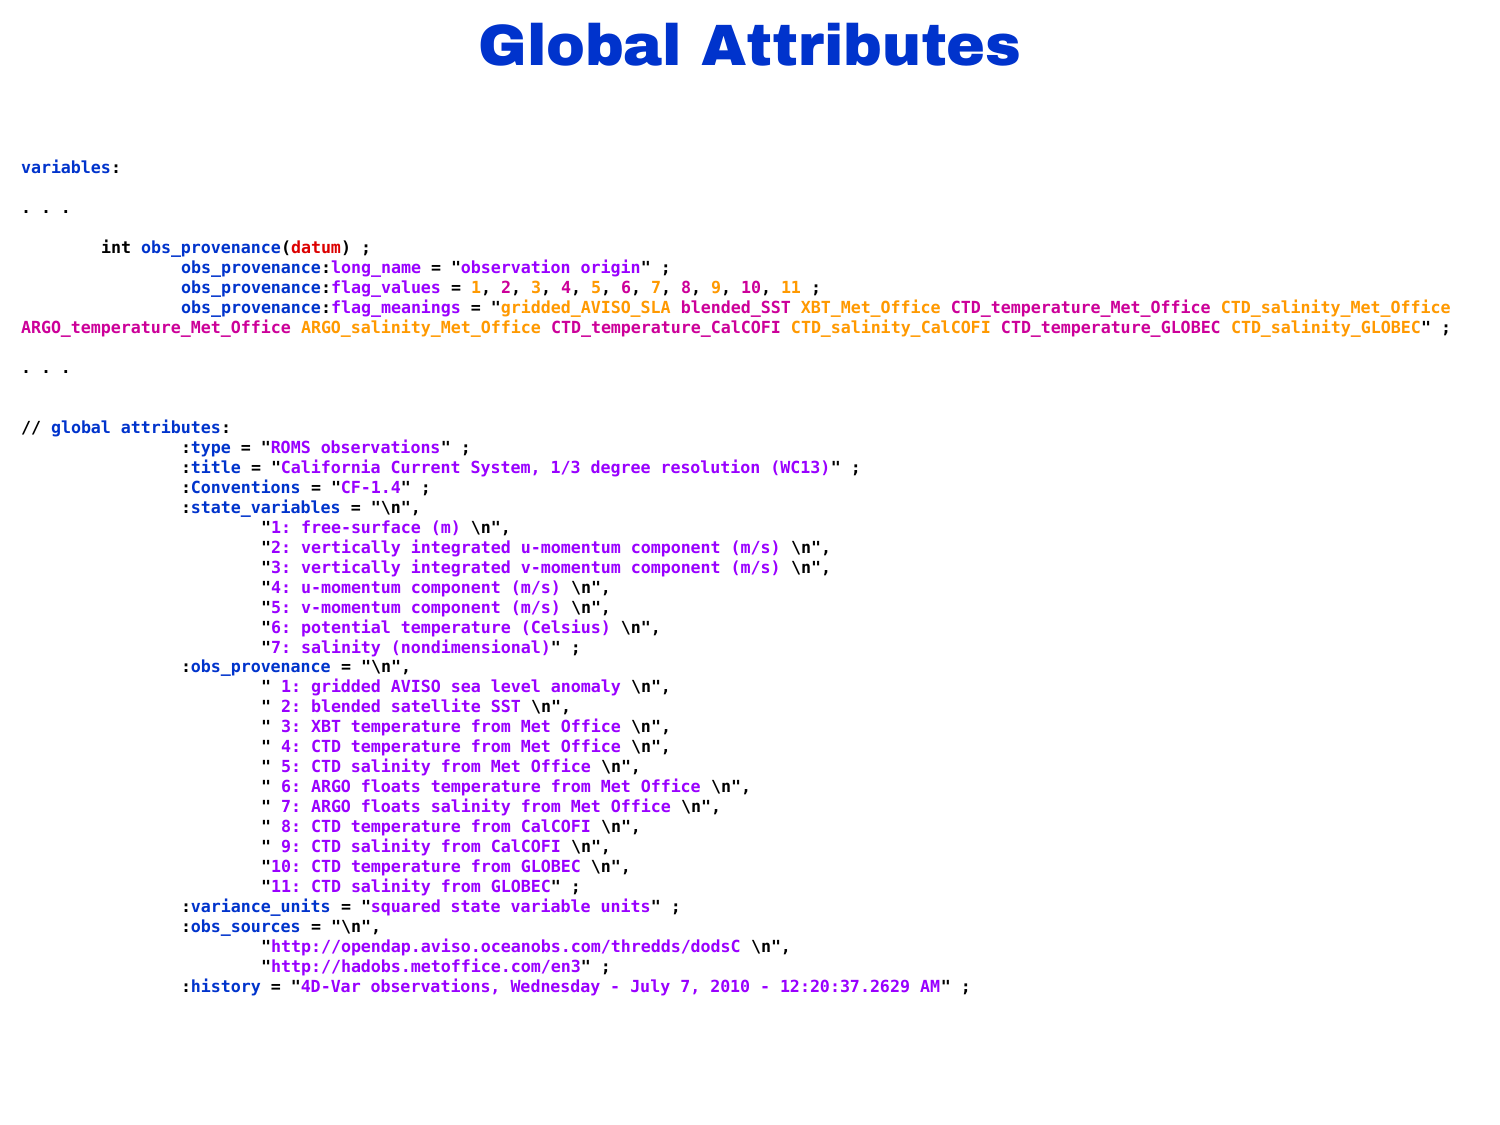

Global Attributes
variables:

. . .

        int obs_provenance(datum) ;
                obs_provenance:long_name = "observation origin" ;
                obs_provenance:flag_values = 1, 2, 3, 4, 5, 6, 7, 8, 9, 10, 11 ;
                obs_provenance:flag_meanings = "gridded_AVISO_SLA blended_SST XBT_Met_Office CTD_temperature_Met_Office CTD_salinity_Met_Office ARGO_temperature_Met_Office ARGO_salinity_Met_Office CTD_temperature_CalCOFI CTD_salinity_CalCOFI CTD_temperature_GLOBEC CTD_salinity_GLOBEC" ;

. . .

// global attributes:
                :type = "ROMS observations" ;
                :title = "California Current System, 1/3 degree resolution (WC13)" ;
                :Conventions = "CF-1.4" ;
                :state_variables = "\n",
                        "1: free-surface (m) \n",
                        "2: vertically integrated u-momentum component (m/s) \n",
                        "3: vertically integrated v-momentum component (m/s) \n",
                        "4: u-momentum component (m/s) \n",
                        "5: v-momentum component (m/s) \n",
                        "6: potential temperature (Celsius) \n",
                        "7: salinity (nondimensional)" ;
                :obs_provenance = "\n",
                        " 1: gridded AVISO sea level anomaly \n",
                        " 2: blended satellite SST \n",
                        " 3: XBT temperature from Met Office \n",
                        " 4: CTD temperature from Met Office \n",
                        " 5: CTD salinity from Met Office \n",
                        " 6: ARGO floats temperature from Met Office \n",
                        " 7: ARGO floats salinity from Met Office \n",
                        " 8: CTD temperature from CalCOFI \n",
                        " 9: CTD salinity from CalCOFI \n",
                        "10: CTD temperature from GLOBEC \n",
                        "11: CTD salinity from GLOBEC" ;
                :variance_units = "squared state variable units" ;
                :obs_sources = "\n",
                        "http://opendap.aviso.oceanobs.com/thredds/dodsC \n",
                        "http://hadobs.metoffice.com/en3" ;
                :history = "4D-Var observations, Wednesday - July 7, 2010 - 12:20:37.2629 AM" ;